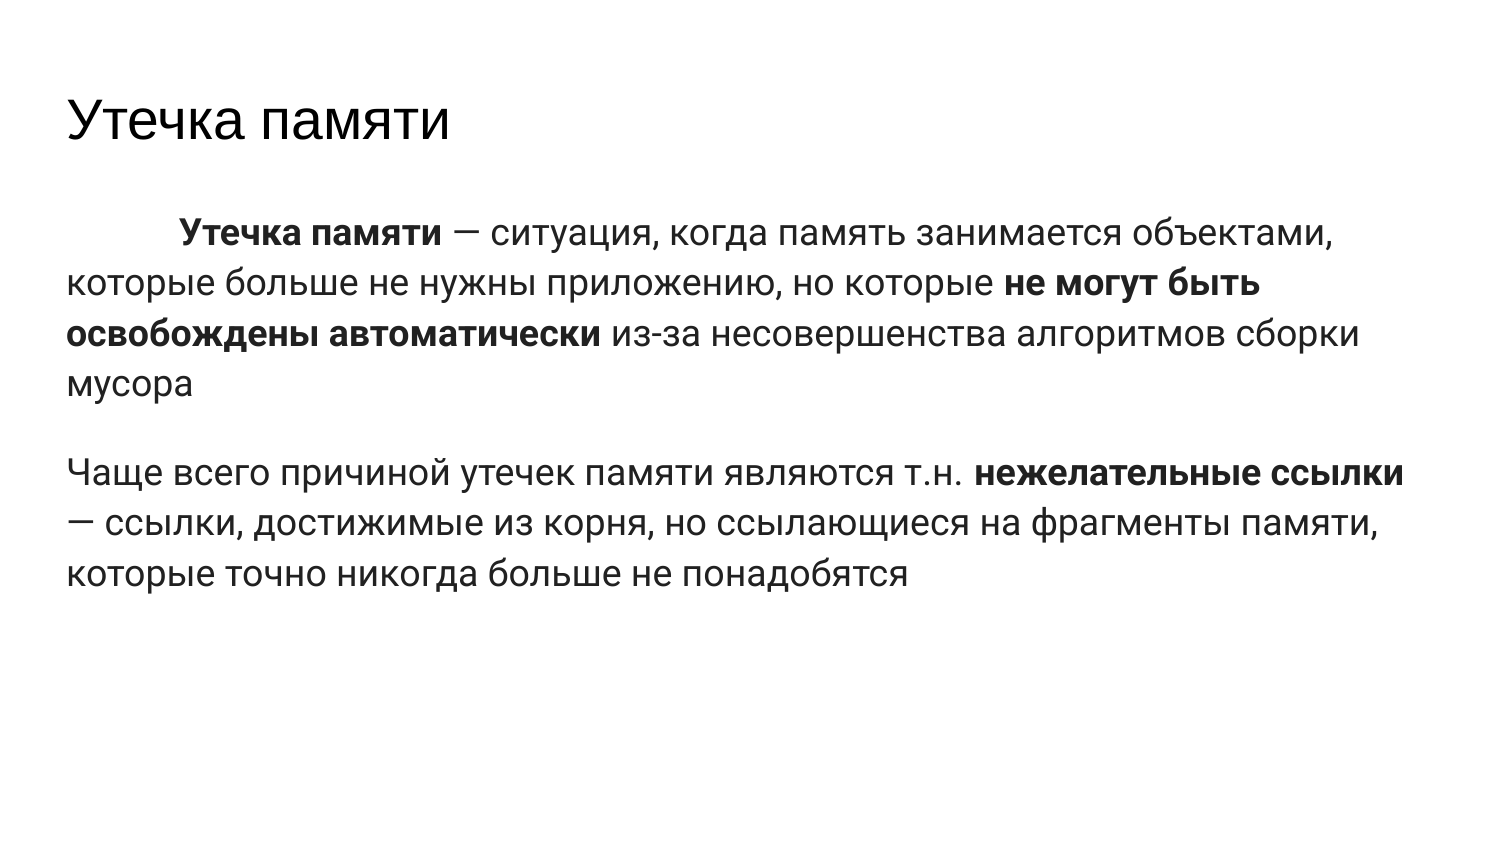

# Утечка памяти
Утечка памяти — ситуация, когда память занимается объектами, которые больше не нужны приложению, но которые не могут быть освобождены автоматически из-за несовершенства алгоритмов сборки мусора
Чаще всего причиной утечек памяти являются т.н. нежелательные ссылки — ссылки, достижимые из корня, но ссылающиеся на фрагменты памяти, которые точно никогда больше не понадобятся